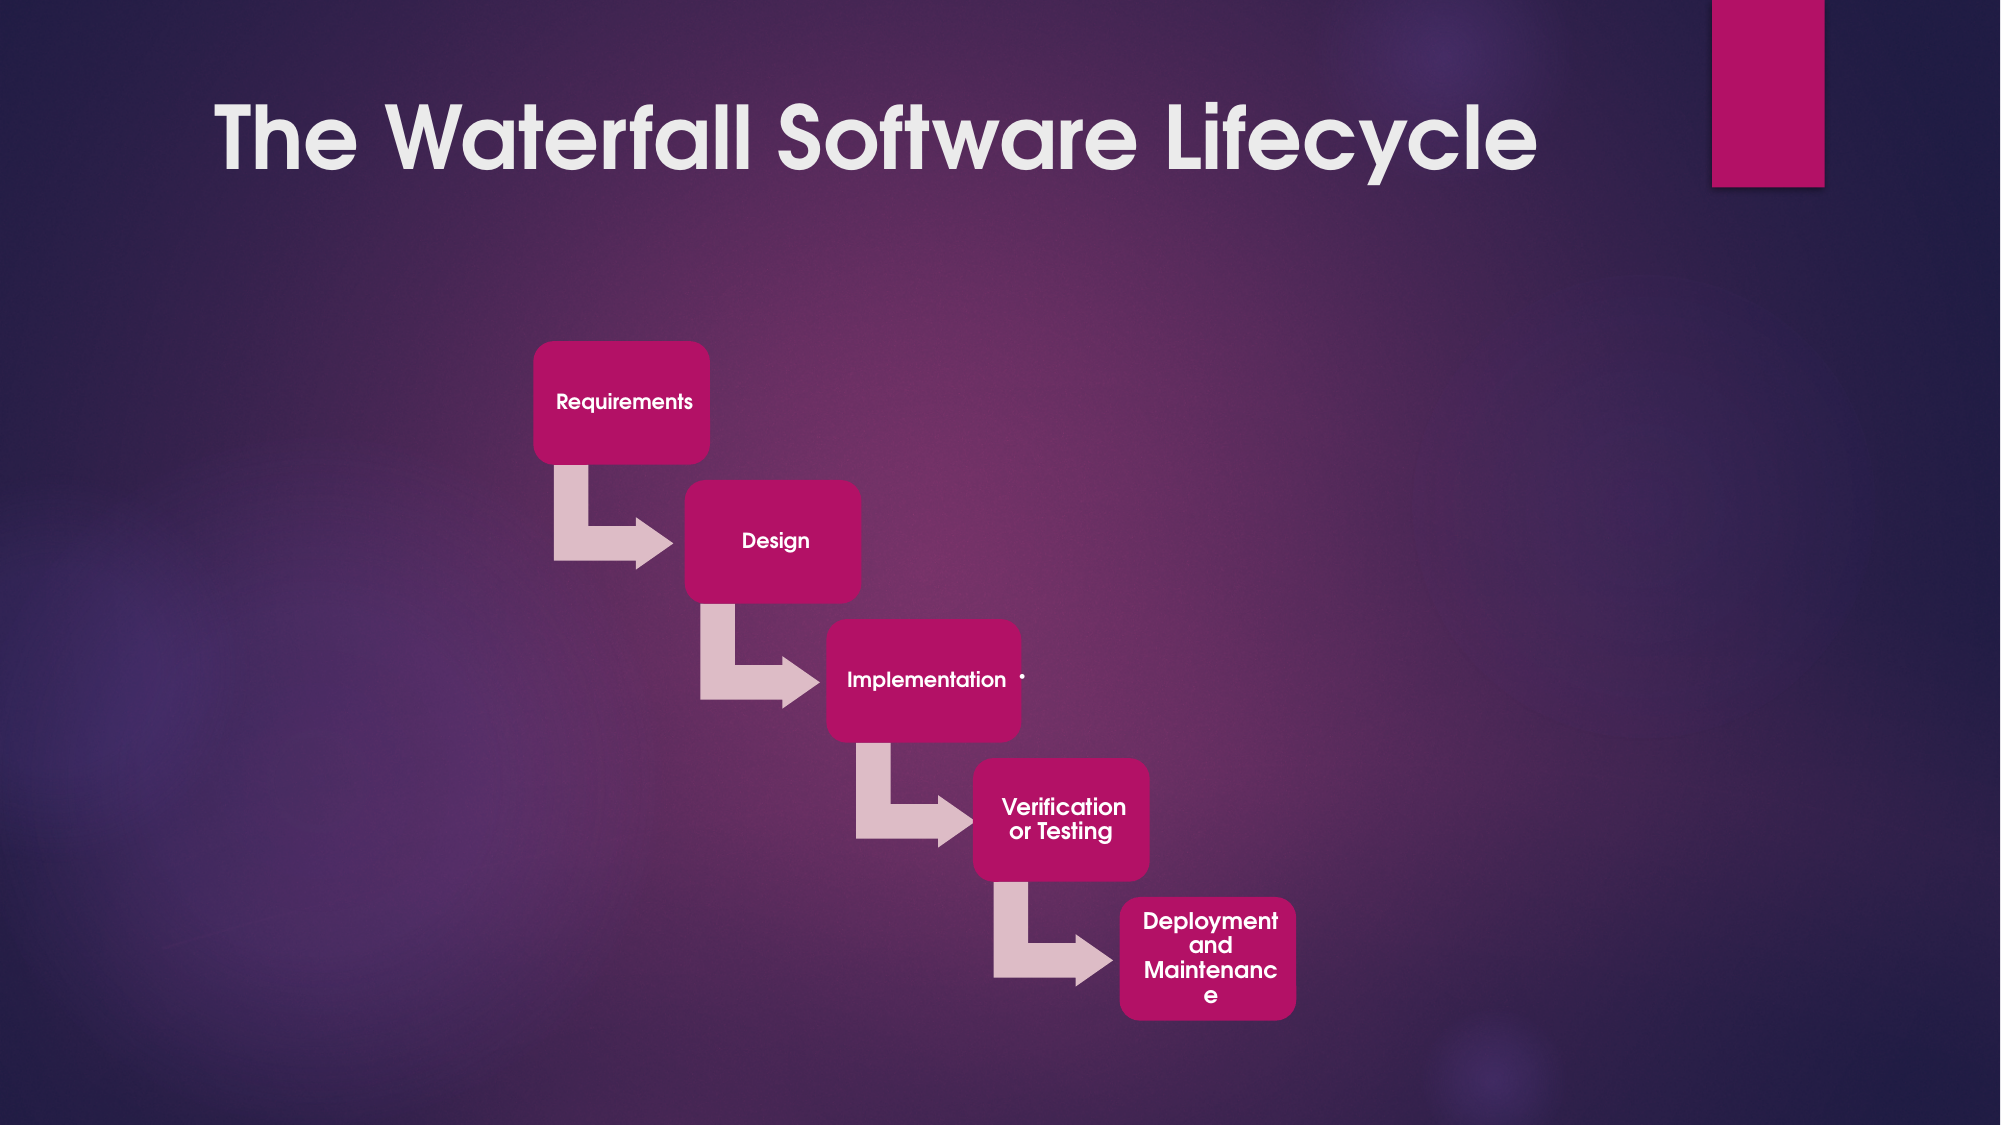

# The Waterfall Software Lifecycle
Requirements

Design

Implementation

Verification or Testing
Deployment and Maintenance